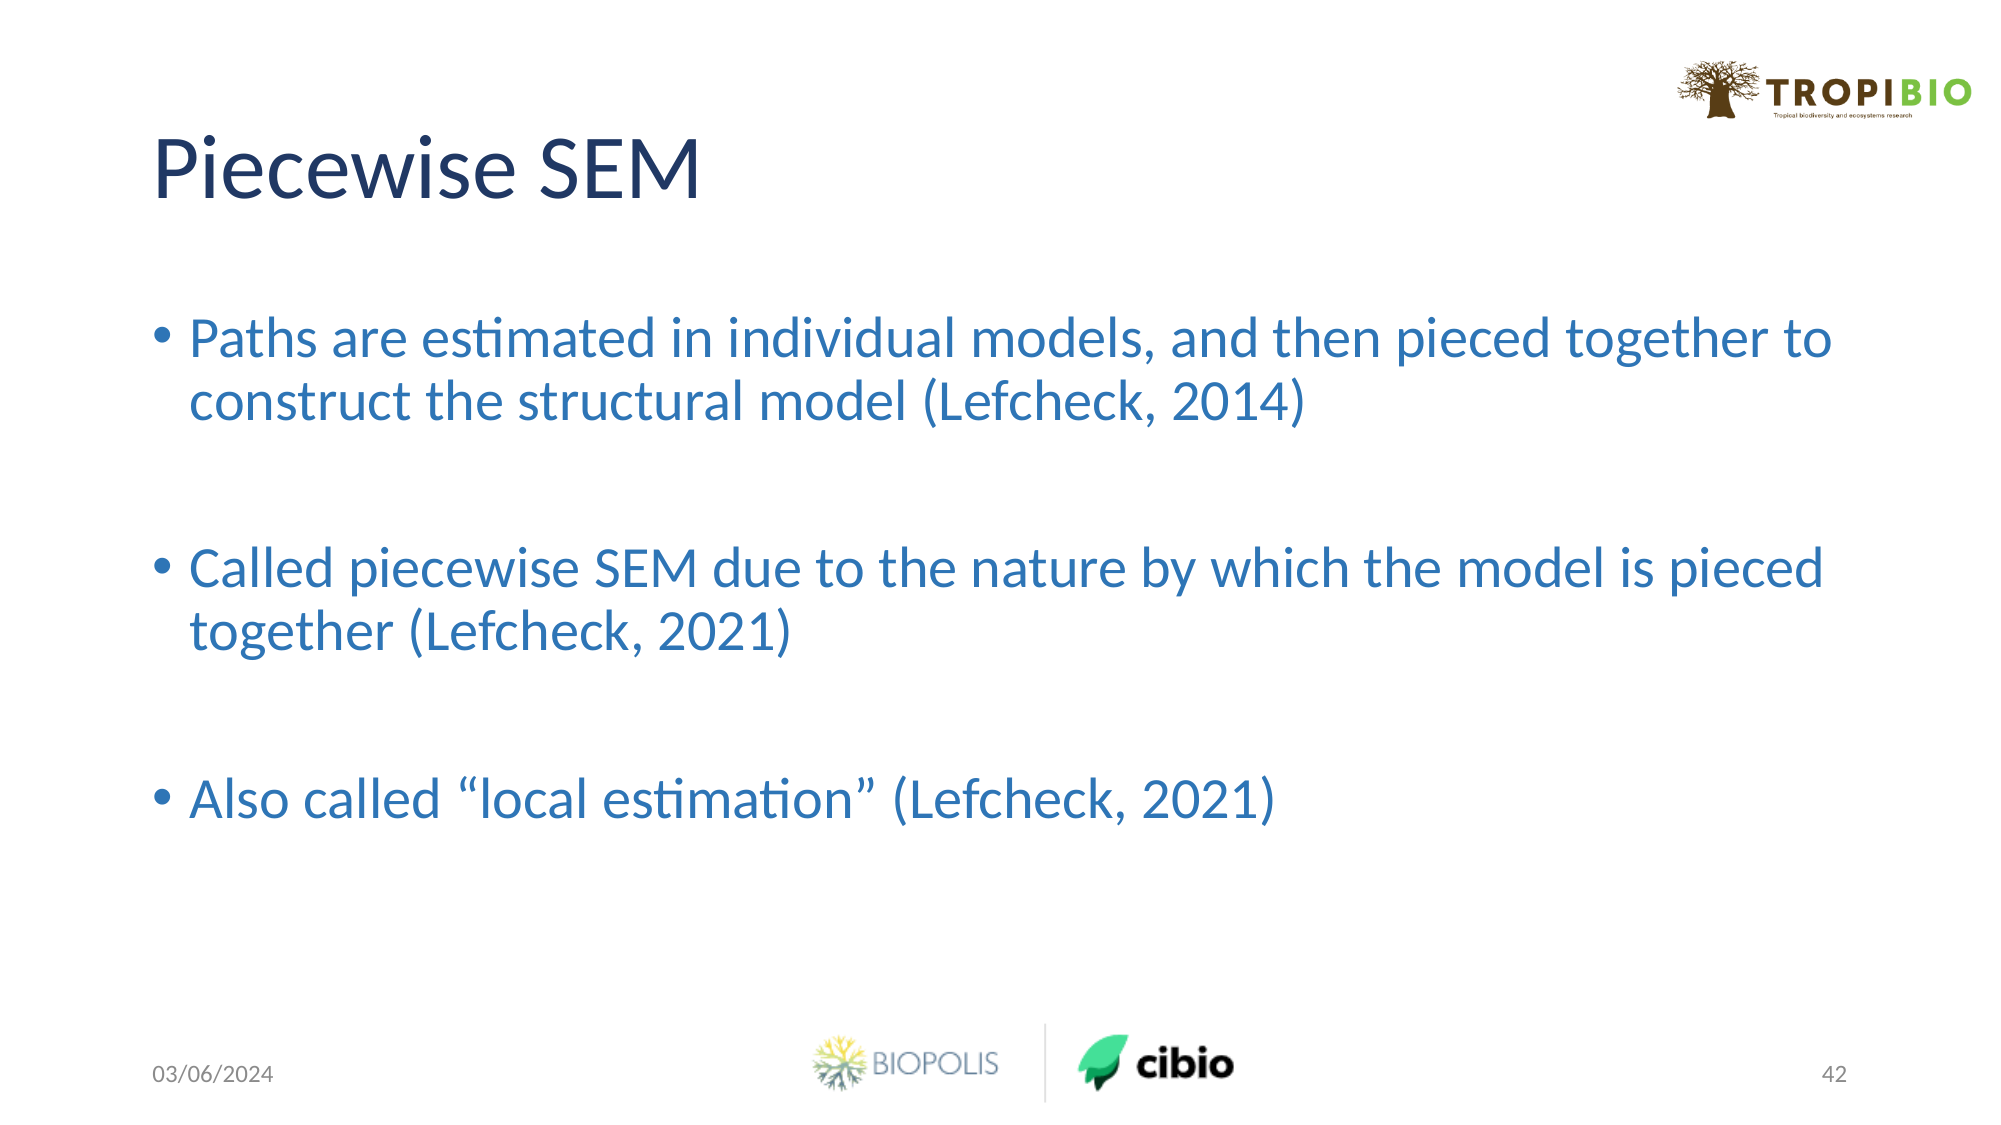

# Piecewise SEM
Paths are estimated in individual models, and then pieced together to construct the structural model (Lefcheck, 2014)

Called piecewise SEM due to the nature by which the model is pieced together (Lefcheck, 2021)

Also called “local estimation” (Lefcheck, 2021)

03/06/2024
42